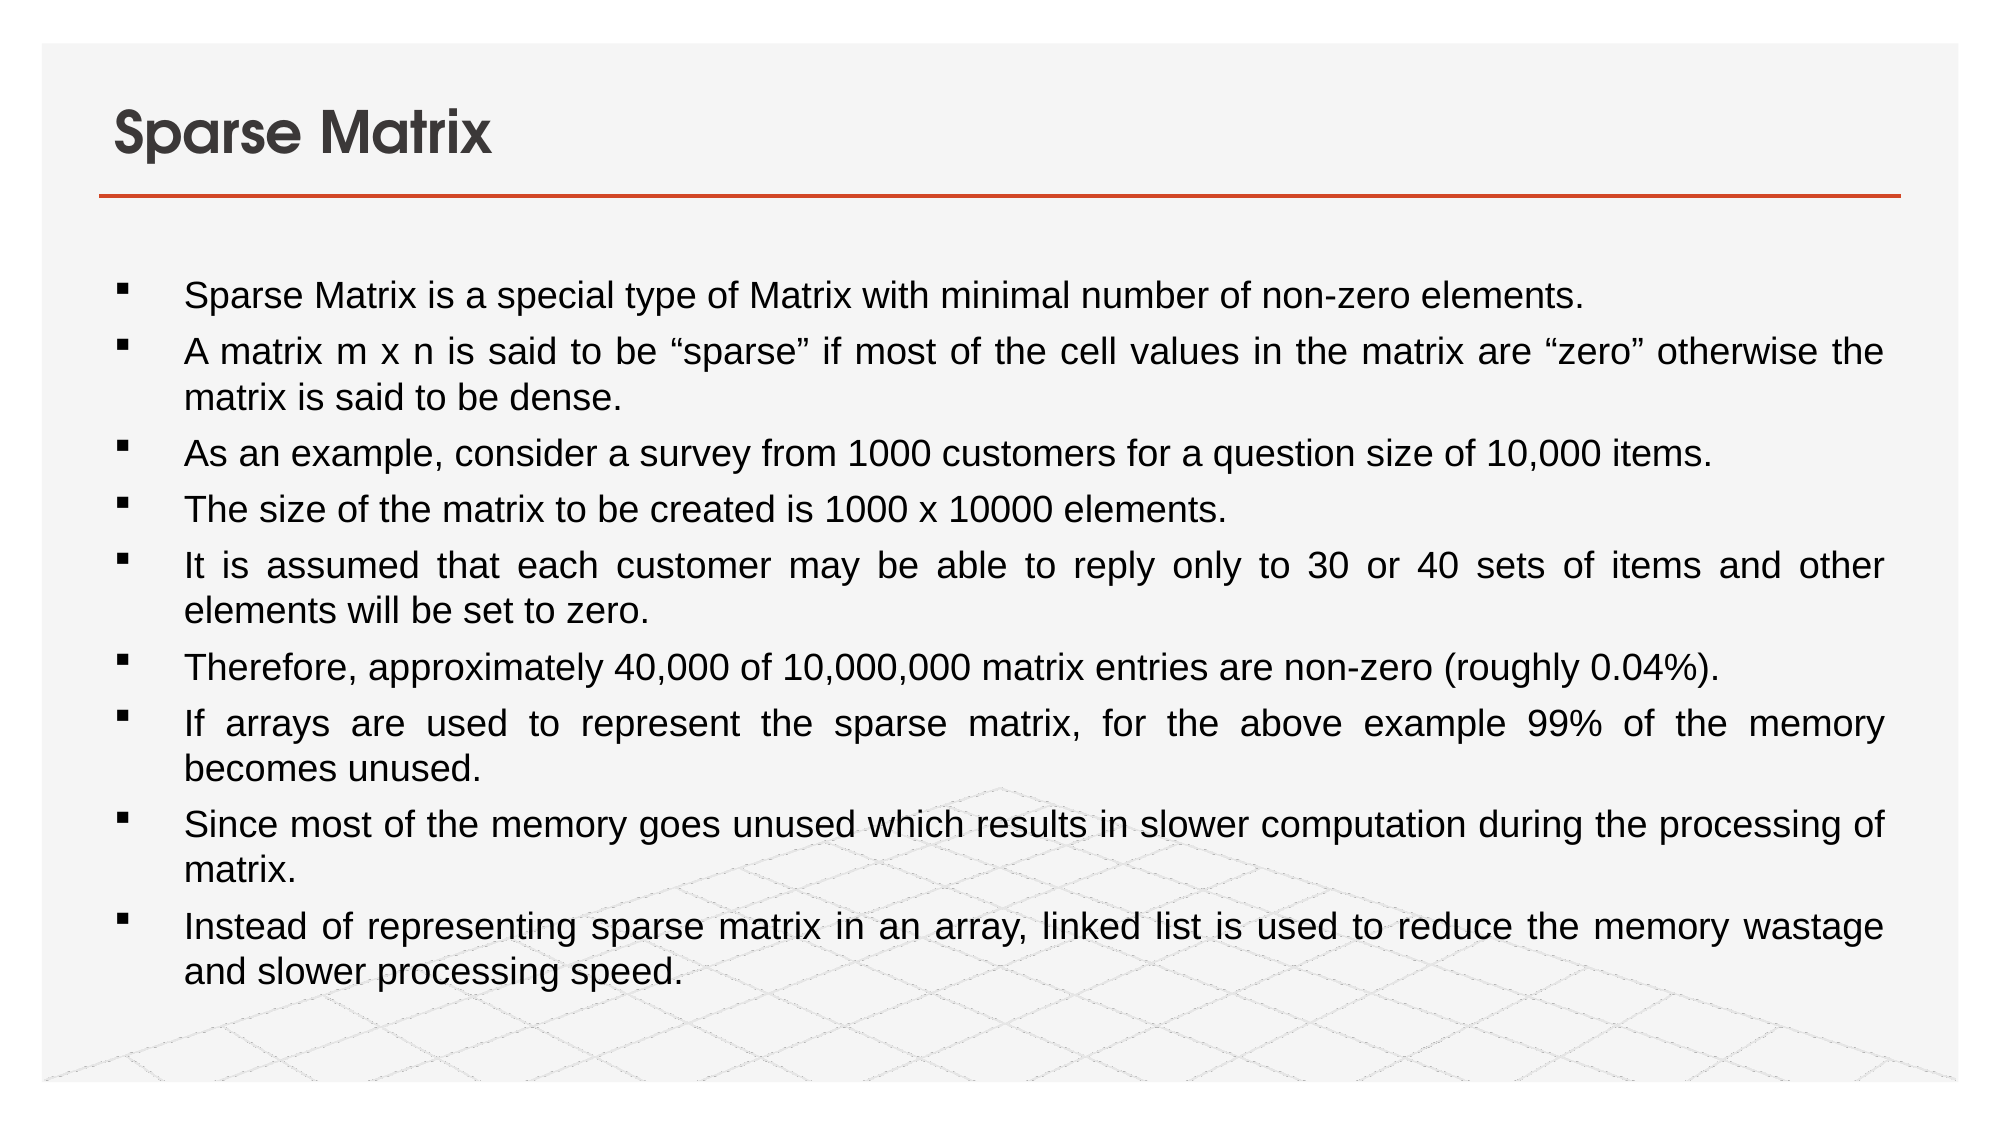

# Sparse Matrix
Sparse Matrix is a special type of Matrix with minimal number of non-zero elements.
A matrix m x n is said to be “sparse” if most of the cell values in the matrix are “zero” otherwise the matrix is said to be dense.
As an example, consider a survey from 1000 customers for a question size of 10,000 items.
The size of the matrix to be created is 1000 x 10000 elements.
It is assumed that each customer may be able to reply only to 30 or 40 sets of items and other elements will be set to zero.
Therefore, approximately 40,000 of 10,000,000 matrix entries are non-zero (roughly 0.04%).
If arrays are used to represent the sparse matrix, for the above example 99% of the memory becomes unused.
Since most of the memory goes unused which results in slower computation during the processing of matrix.
Instead of representing sparse matrix in an array, linked list is used to reduce the memory wastage and slower processing speed.